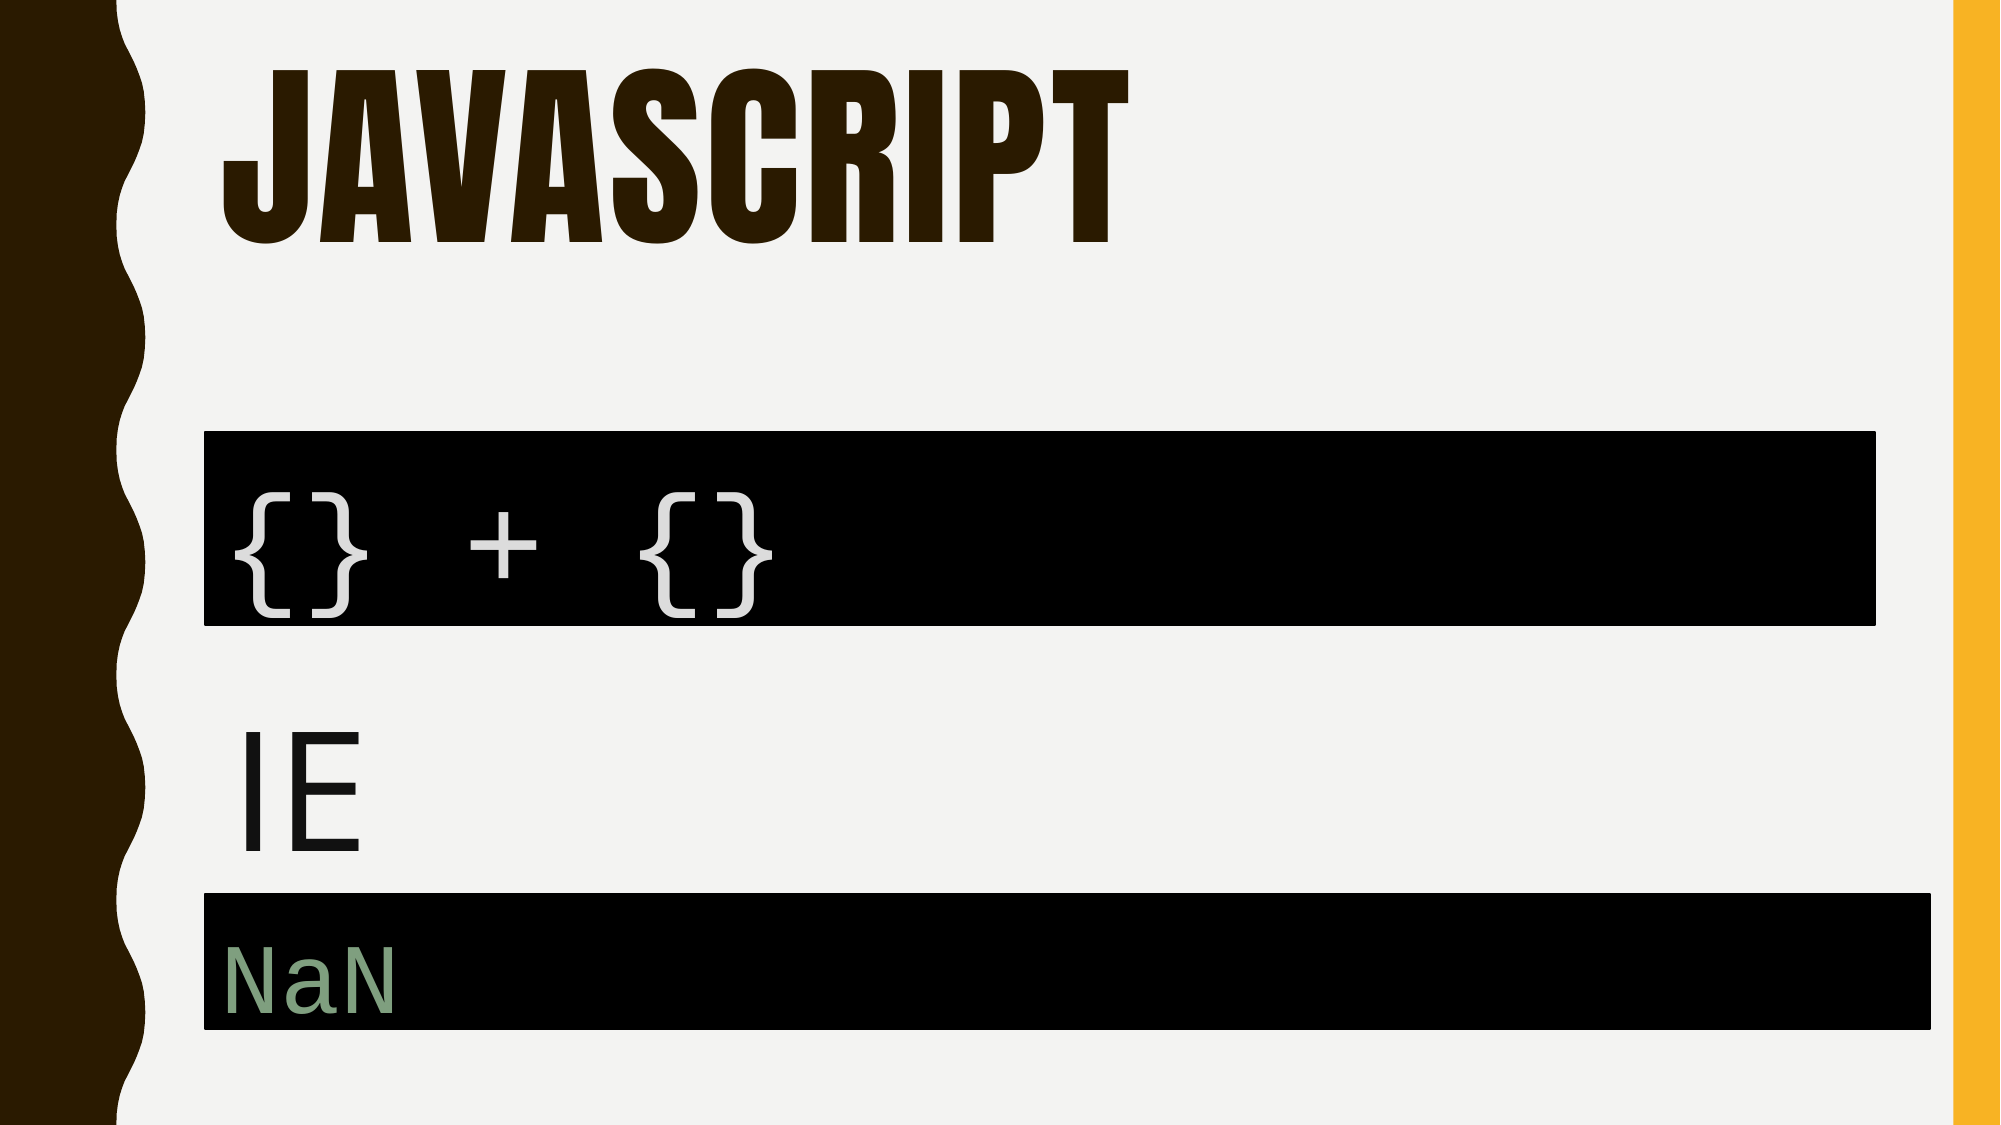

# JavaScript
{} + {}
IE
NaN